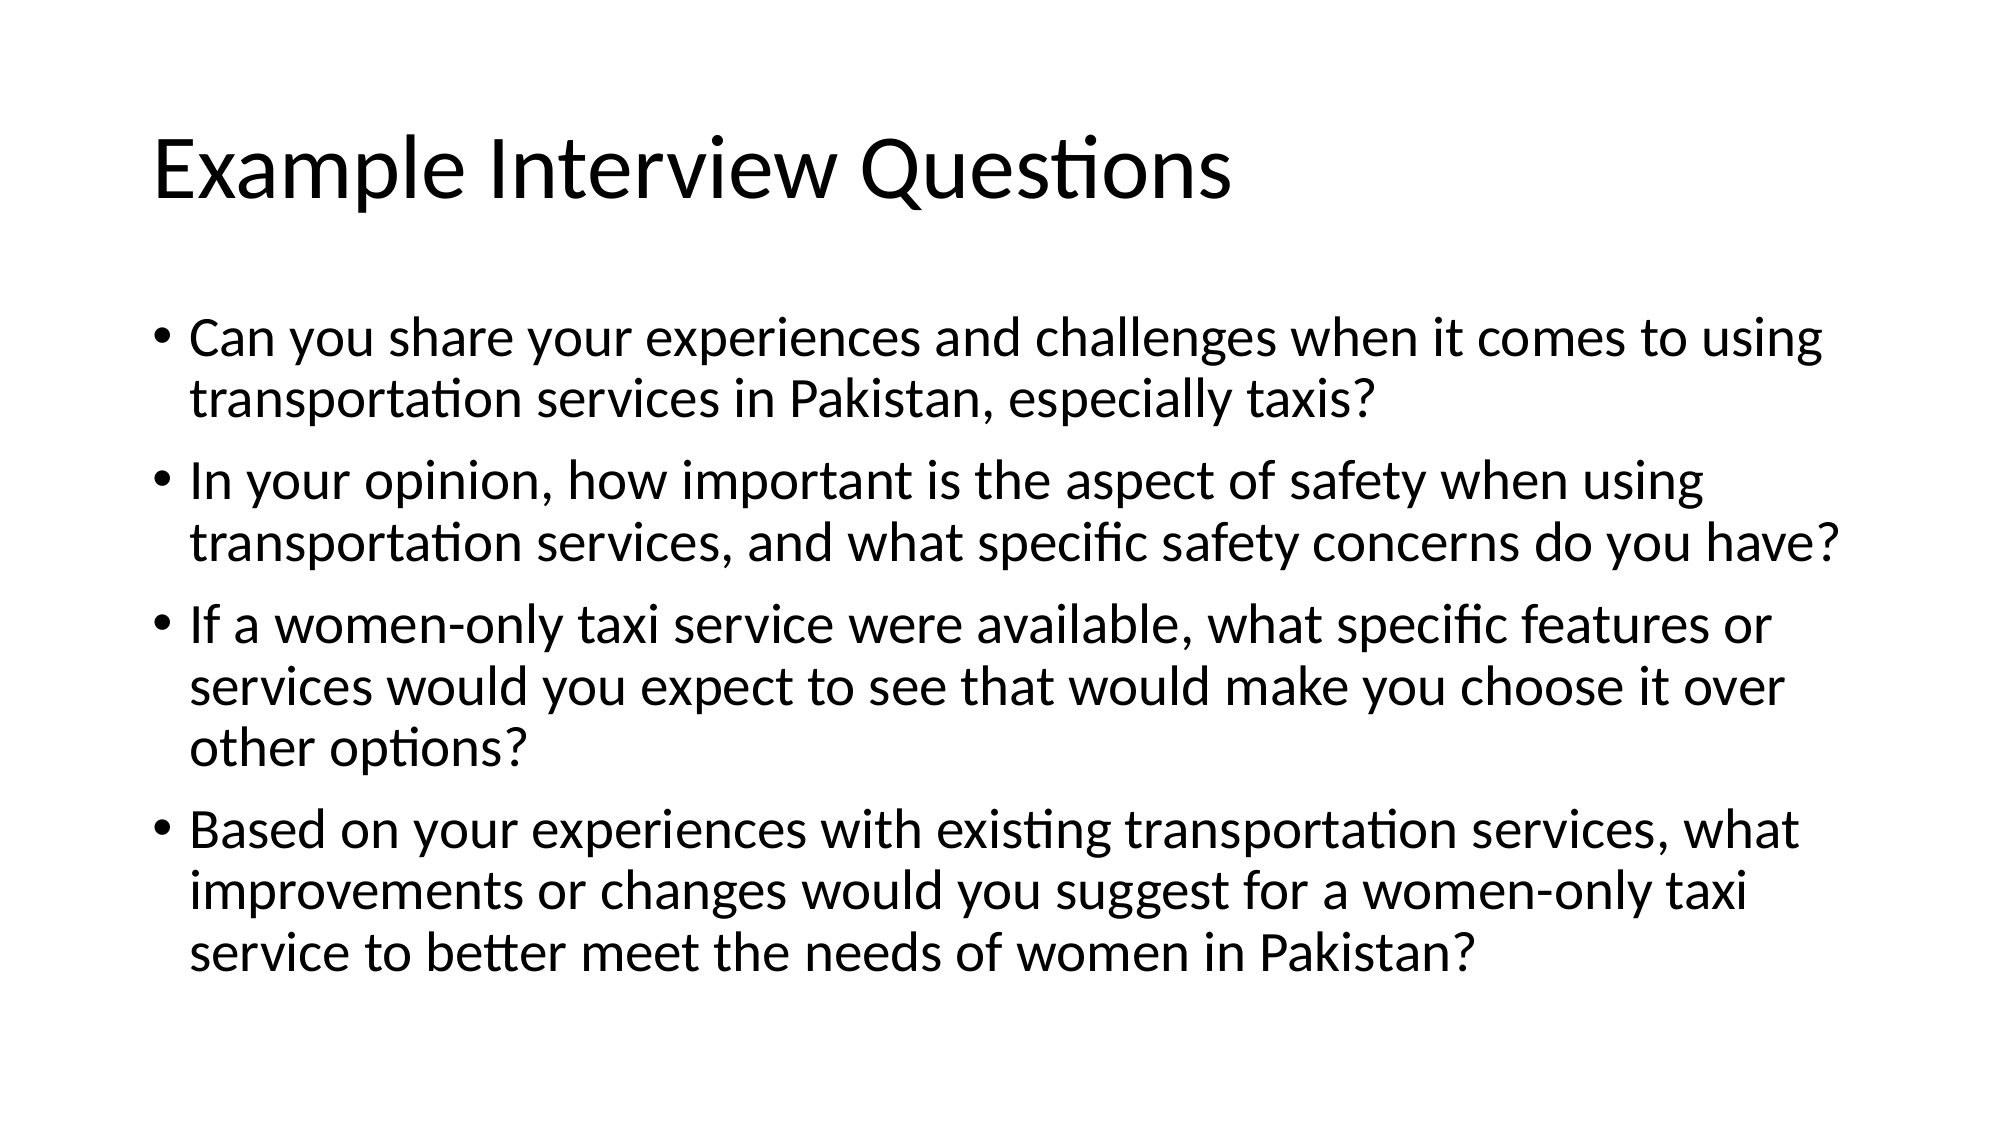

# Example Interview Questions
Can you share your experiences and challenges when it comes to using transportation services in Pakistan, especially taxis?
In your opinion, how important is the aspect of safety when using transportation services, and what specific safety concerns do you have?
If a women-only taxi service were available, what specific features or services would you expect to see that would make you choose it over other options?
Based on your experiences with existing transportation services, what improvements or changes would you suggest for a women-only taxi service to better meet the needs of women in Pakistan?